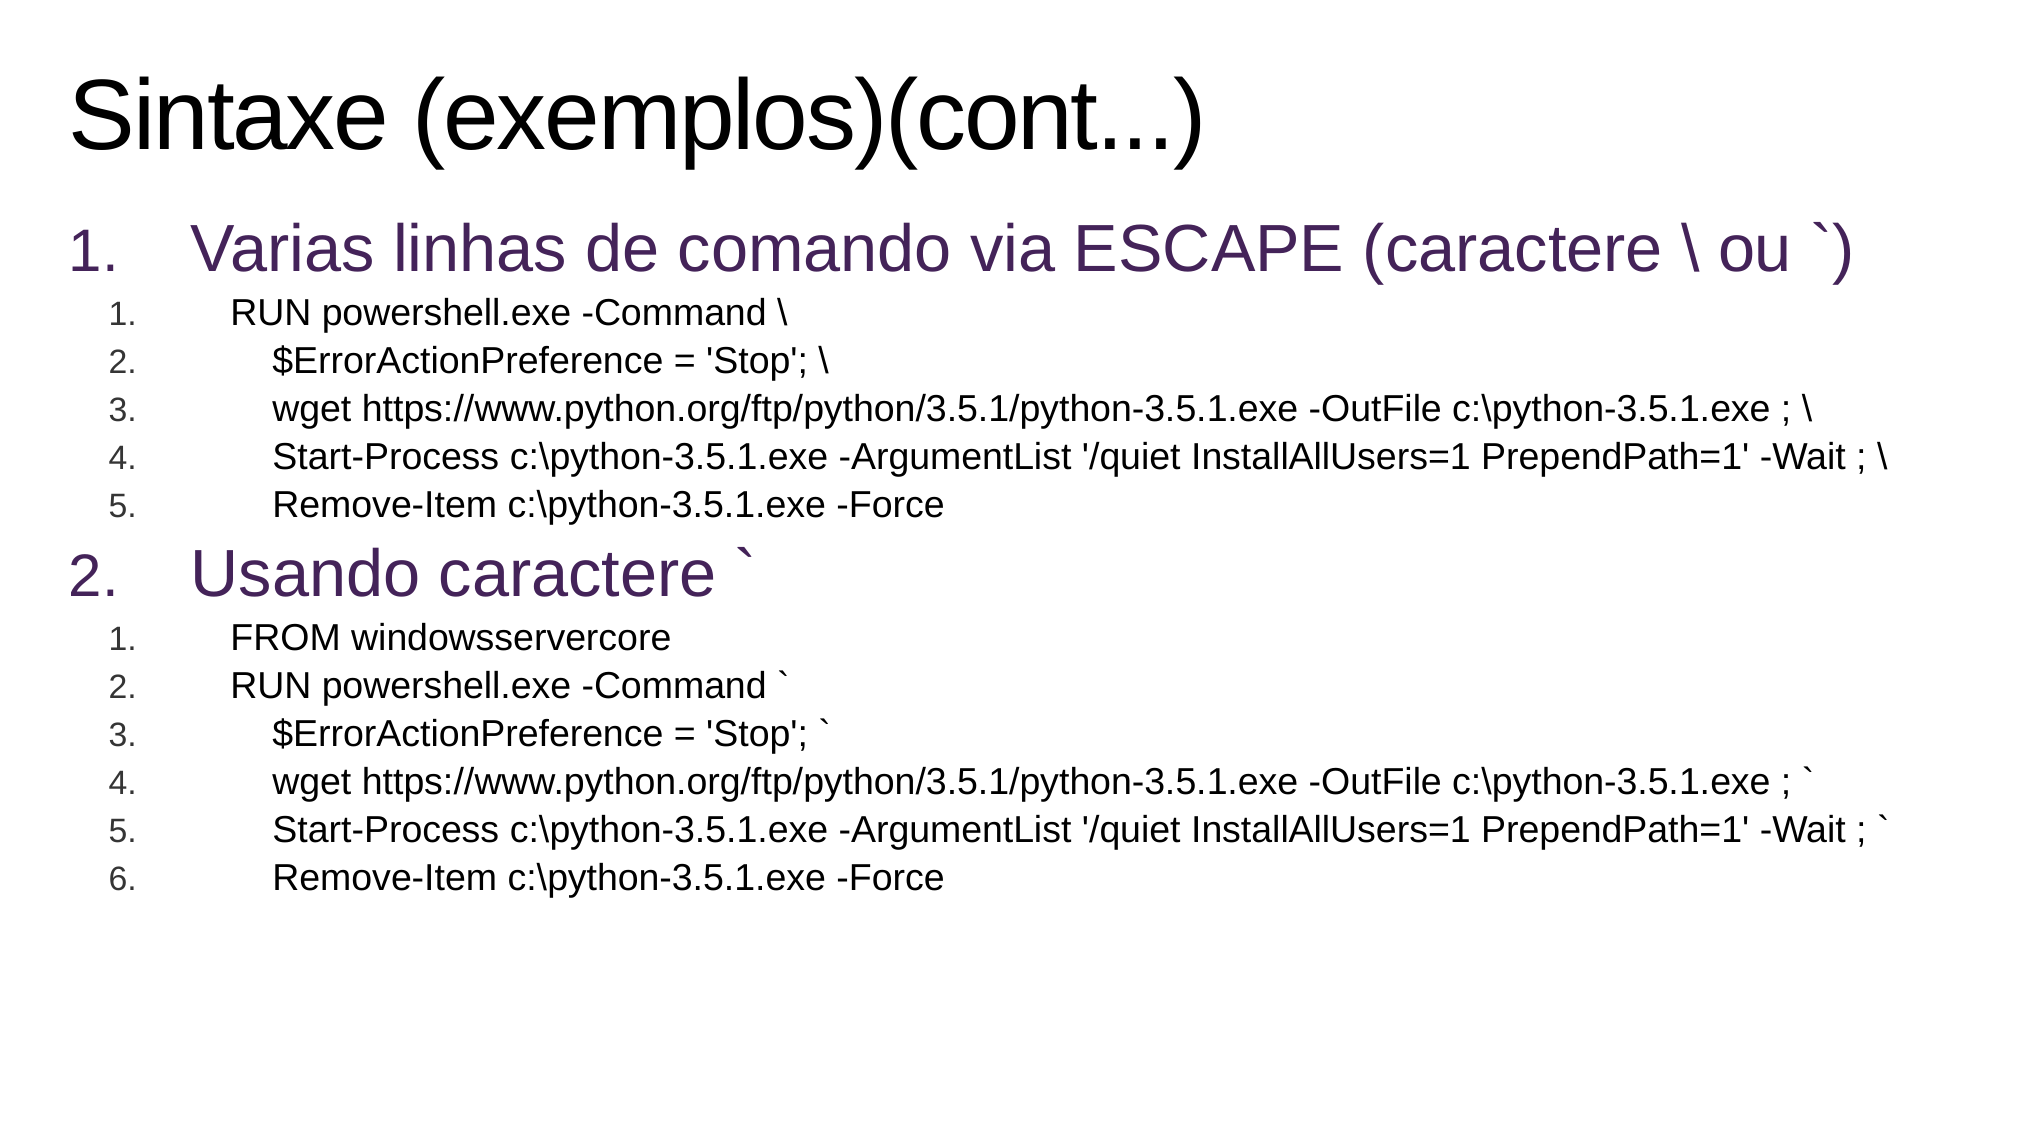

# Sintaxe (exemplos)(cont...)
Varias linhas de comando via ESCAPE (caractere \ ou `)
RUN powershell.exe -Command \
    $ErrorActionPreference = 'Stop'; \
    wget https://www.python.org/ftp/python/3.5.1/python-3.5.1.exe -OutFile c:\python-3.5.1.exe ; \
    Start-Process c:\python-3.5.1.exe -ArgumentList '/quiet InstallAllUsers=1 PrependPath=1' -Wait ; \
    Remove-Item c:\python-3.5.1.exe -Force
Usando caractere `
FROM windowsservercore
RUN powershell.exe -Command `
    $ErrorActionPreference = 'Stop'; `
    wget https://www.python.org/ftp/python/3.5.1/python-3.5.1.exe -OutFile c:\python-3.5.1.exe ; `
    Start-Process c:\python-3.5.1.exe -ArgumentList '/quiet InstallAllUsers=1 PrependPath=1' -Wait ; `
    Remove-Item c:\python-3.5.1.exe -Force